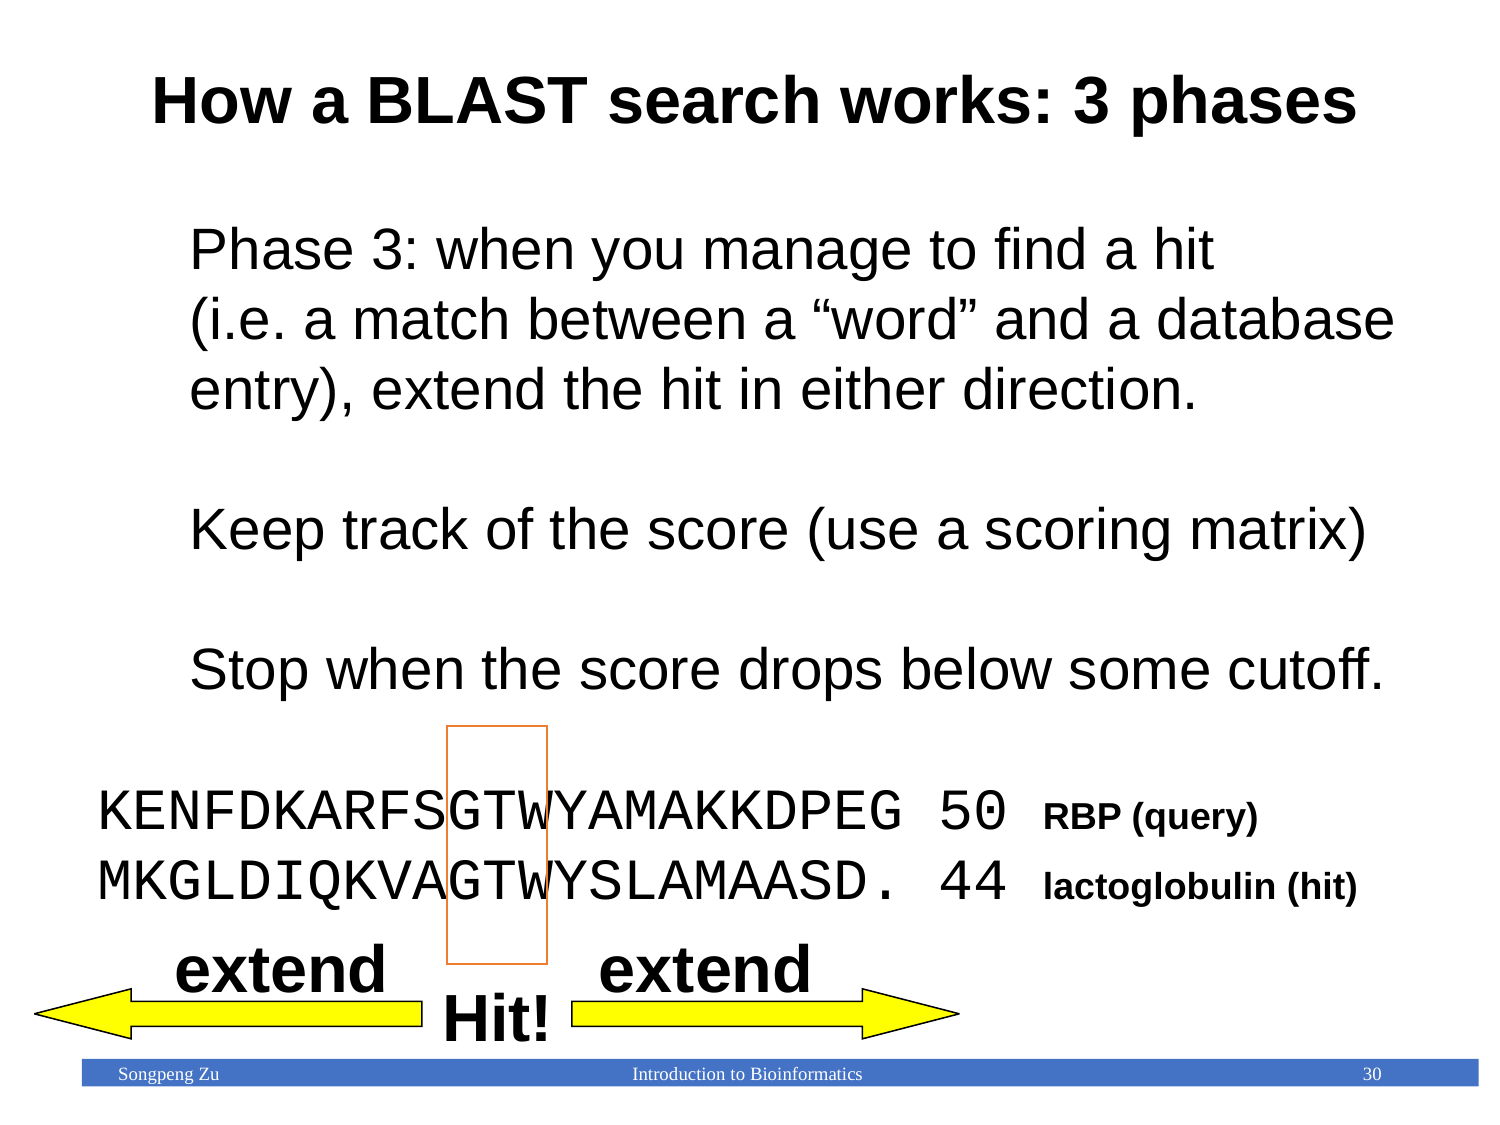

How a BLAST search works: 3 phases

Phase 3: when you manage to find a hit
(i.e. a match between a “word” and a database
entry), extend the hit in either direction.

Keep track of the score (use a scoring matrix)

Stop when the score drops below some cutoff.

KENFDKARFSGTWYAMAKKDPEG 50 RBP (query)
MKGLDIQKVAGTWYSLAMAASD. 44 lactoglobulin (hit)
extend
extend
Hit!

Songpeng Zu
Introduction to Bioinformatics
30